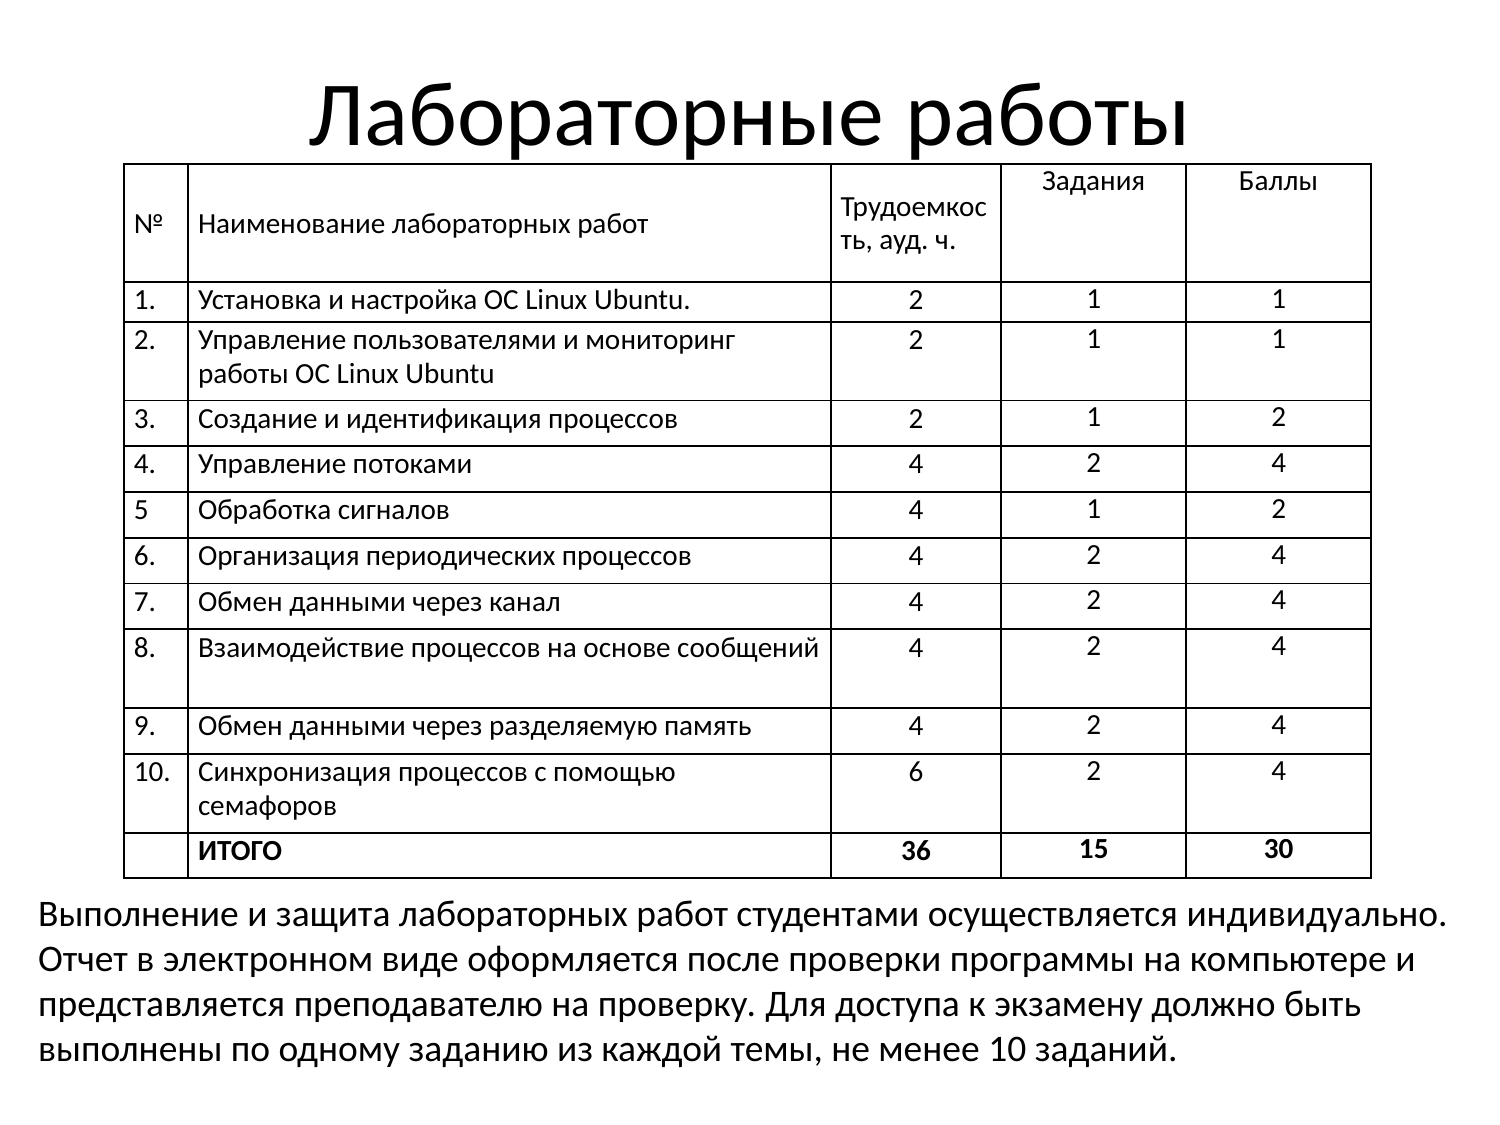

# Лабораторные работы
| № | Наименование лабораторных работ | Трудоемкость, ауд. ч. | Задания | Баллы |
| --- | --- | --- | --- | --- |
| 1. | Установка и настройка ОС Linux Ubuntu. | 2 | 1 | 1 |
| 2. | Управление пользователями и мониторинг работы ОС Linux Ubuntu | 2 | 1 | 1 |
| 3. | Создание и идентификация процессов | 2 | 1 | 2 |
| 4. | Управление потоками | 4 | 2 | 4 |
| 5 | Обработка сигналов | 4 | 1 | 2 |
| 6. | Организация периодических процессов | 4 | 2 | 4 |
| 7. | Обмен данными через канал | 4 | 2 | 4 |
| 8. | Взаимодействие процессов на основе сообщений | 4 | 2 | 4 |
| 9. | Обмен данными через разделяемую память | 4 | 2 | 4 |
| 10. | Синхронизация процессов с помощью семафоров | 6 | 2 | 4 |
|  | ИТОГО | 36 | 15 | 30 |
Выполнение и защита лабораторных работ студентами осуществляется индивидуально. Отчет в электронном виде оформляется после проверки программы на компьютере и представляется преподавателю на проверку. Для доступа к экзамену должно быть выполнены по одному заданию из каждой темы, не менее 10 заданий.